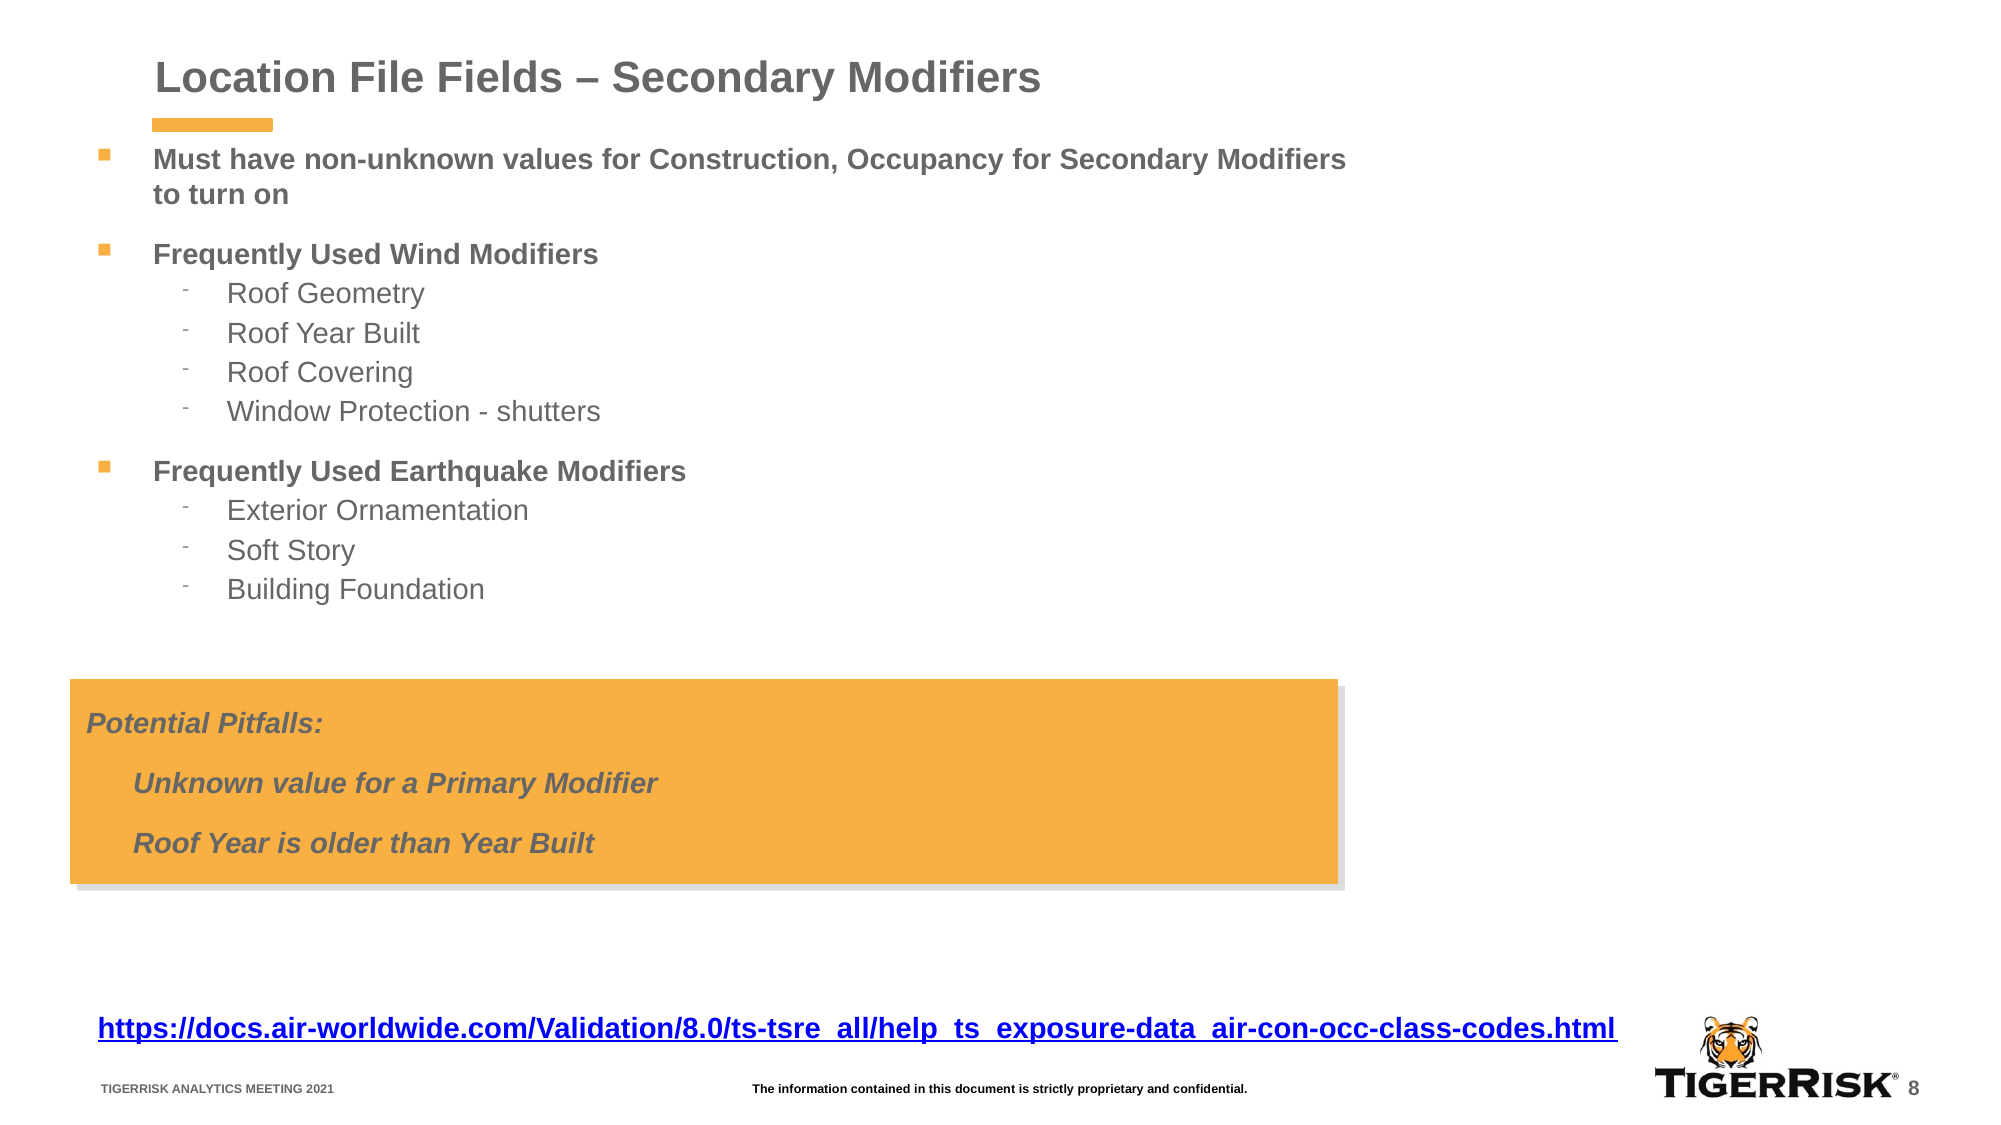

# Location File Fields – Secondary Modifiers
Must have non-unknown values for Construction, Occupancy for Secondary Modifiers to turn on
Frequently Used Wind Modifiers
Roof Geometry
Roof Year Built
Roof Covering
Window Protection - shutters
Frequently Used Earthquake Modifiers
Exterior Ornamentation
Soft Story
Building Foundation
Potential Pitfalls:
Unknown value for a Primary Modifier
Roof Year is older than Year Built

https://docs.air-worldwide.com/Validation/8.0/ts-tsre_all/help_ts_exposure-data_air-con-occ-class-codes.html